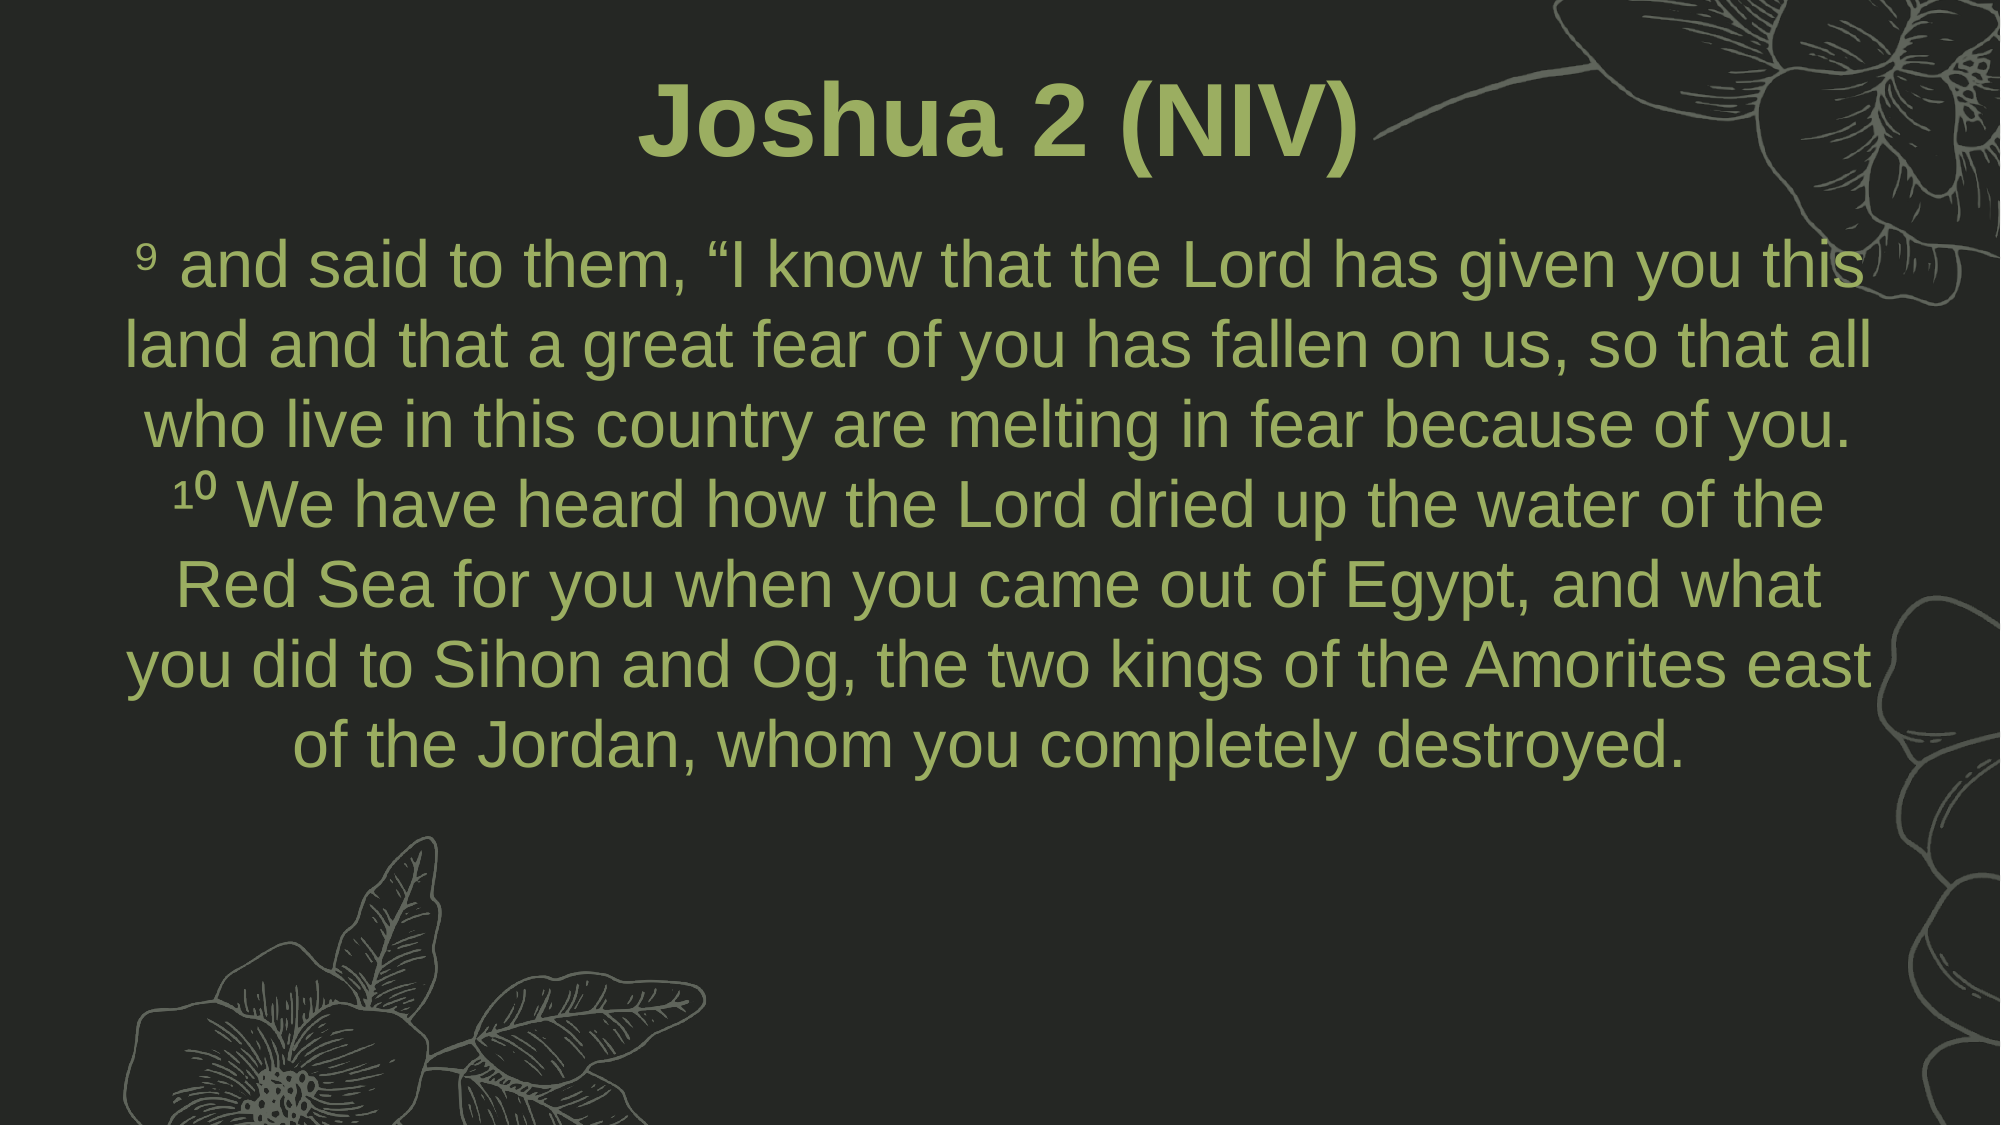

Joshua 2 (NIV)
⁹ and said to them, “I know that the Lord has given you this land and that a great fear of you has fallen on us, so that all who live in this country are melting in fear because of you. ¹⁰ We have heard how the Lord dried up the water of the Red Sea for you when you came out of Egypt, and what you did to Sihon and Og, the two kings of the Amorites east of the Jordan, whom you completely destroyed.